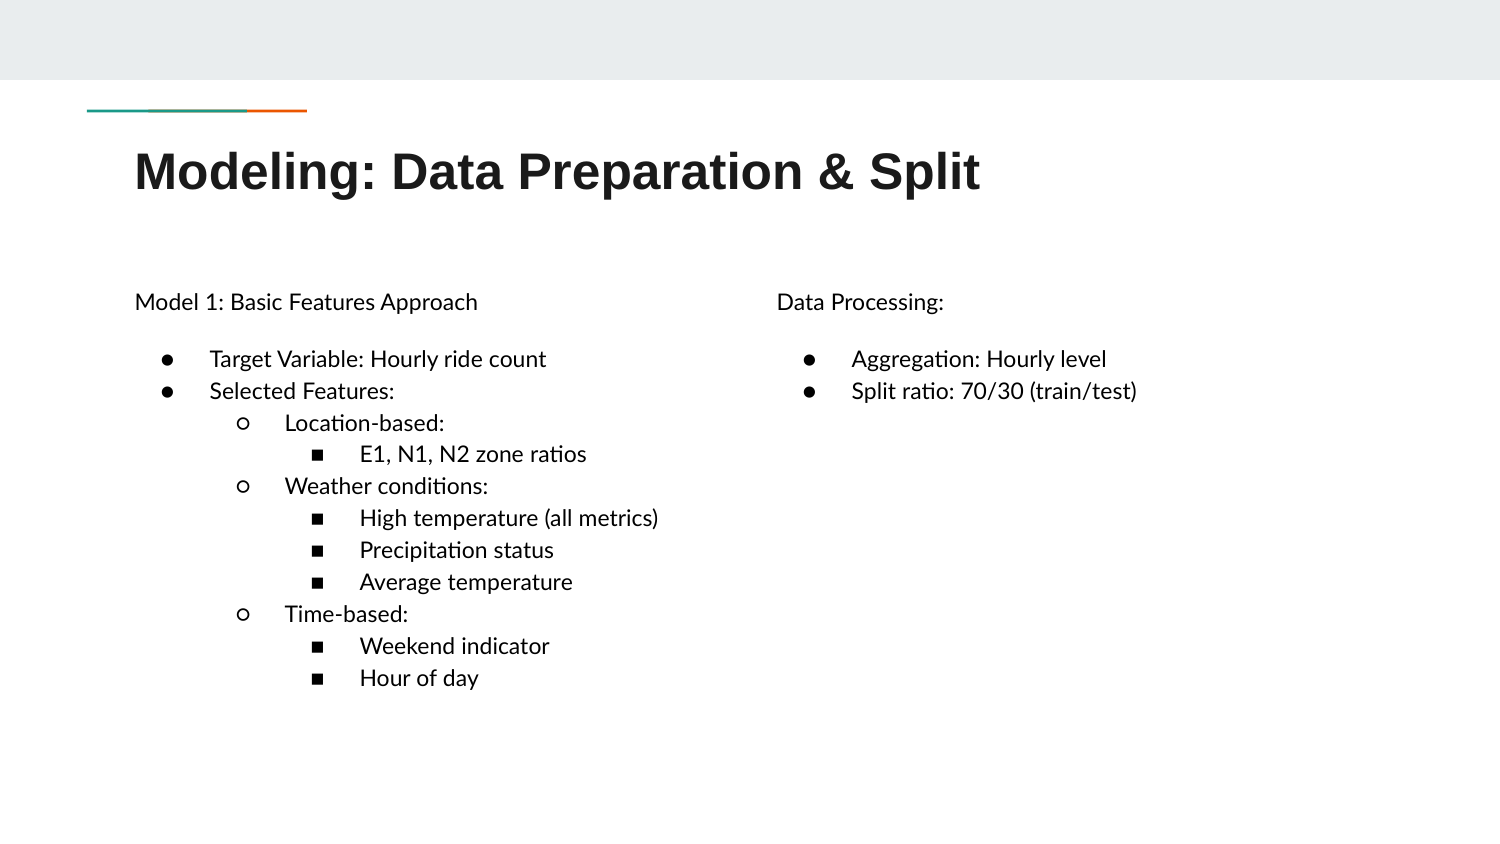

# Modeling: Data Preparation & Split
Model 1: Basic Features Approach
Target Variable: Hourly ride count
Selected Features:
Location-based:
E1, N1, N2 zone ratios
Weather conditions:
High temperature (all metrics)
Precipitation status
Average temperature
Time-based:
Weekend indicator
Hour of day
Data Processing:
Aggregation: Hourly level
Split ratio: 70/30 (train/test)